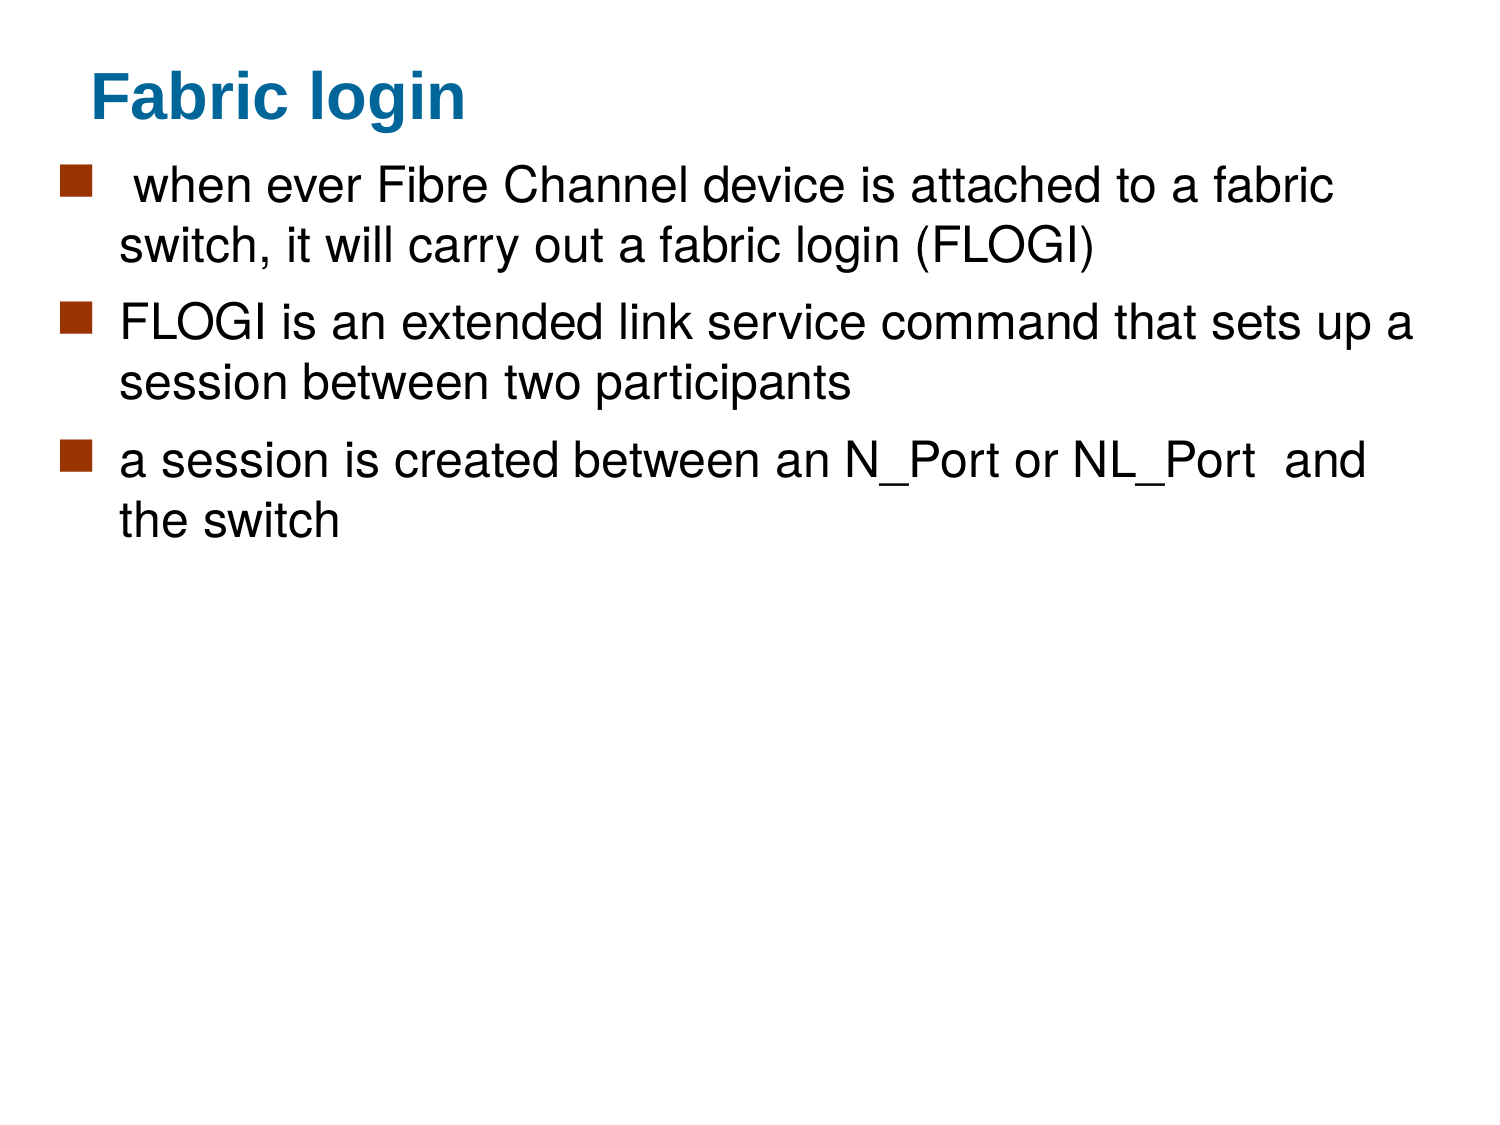

# Fabric login
 when ever Fibre Channel device is attached to a fabric switch, it will carry out a fabric login (FLOGI)
FLOGI is an extended link service command that sets up a session between two participants
a session is created between an N_Port or NL_Port  and the switch